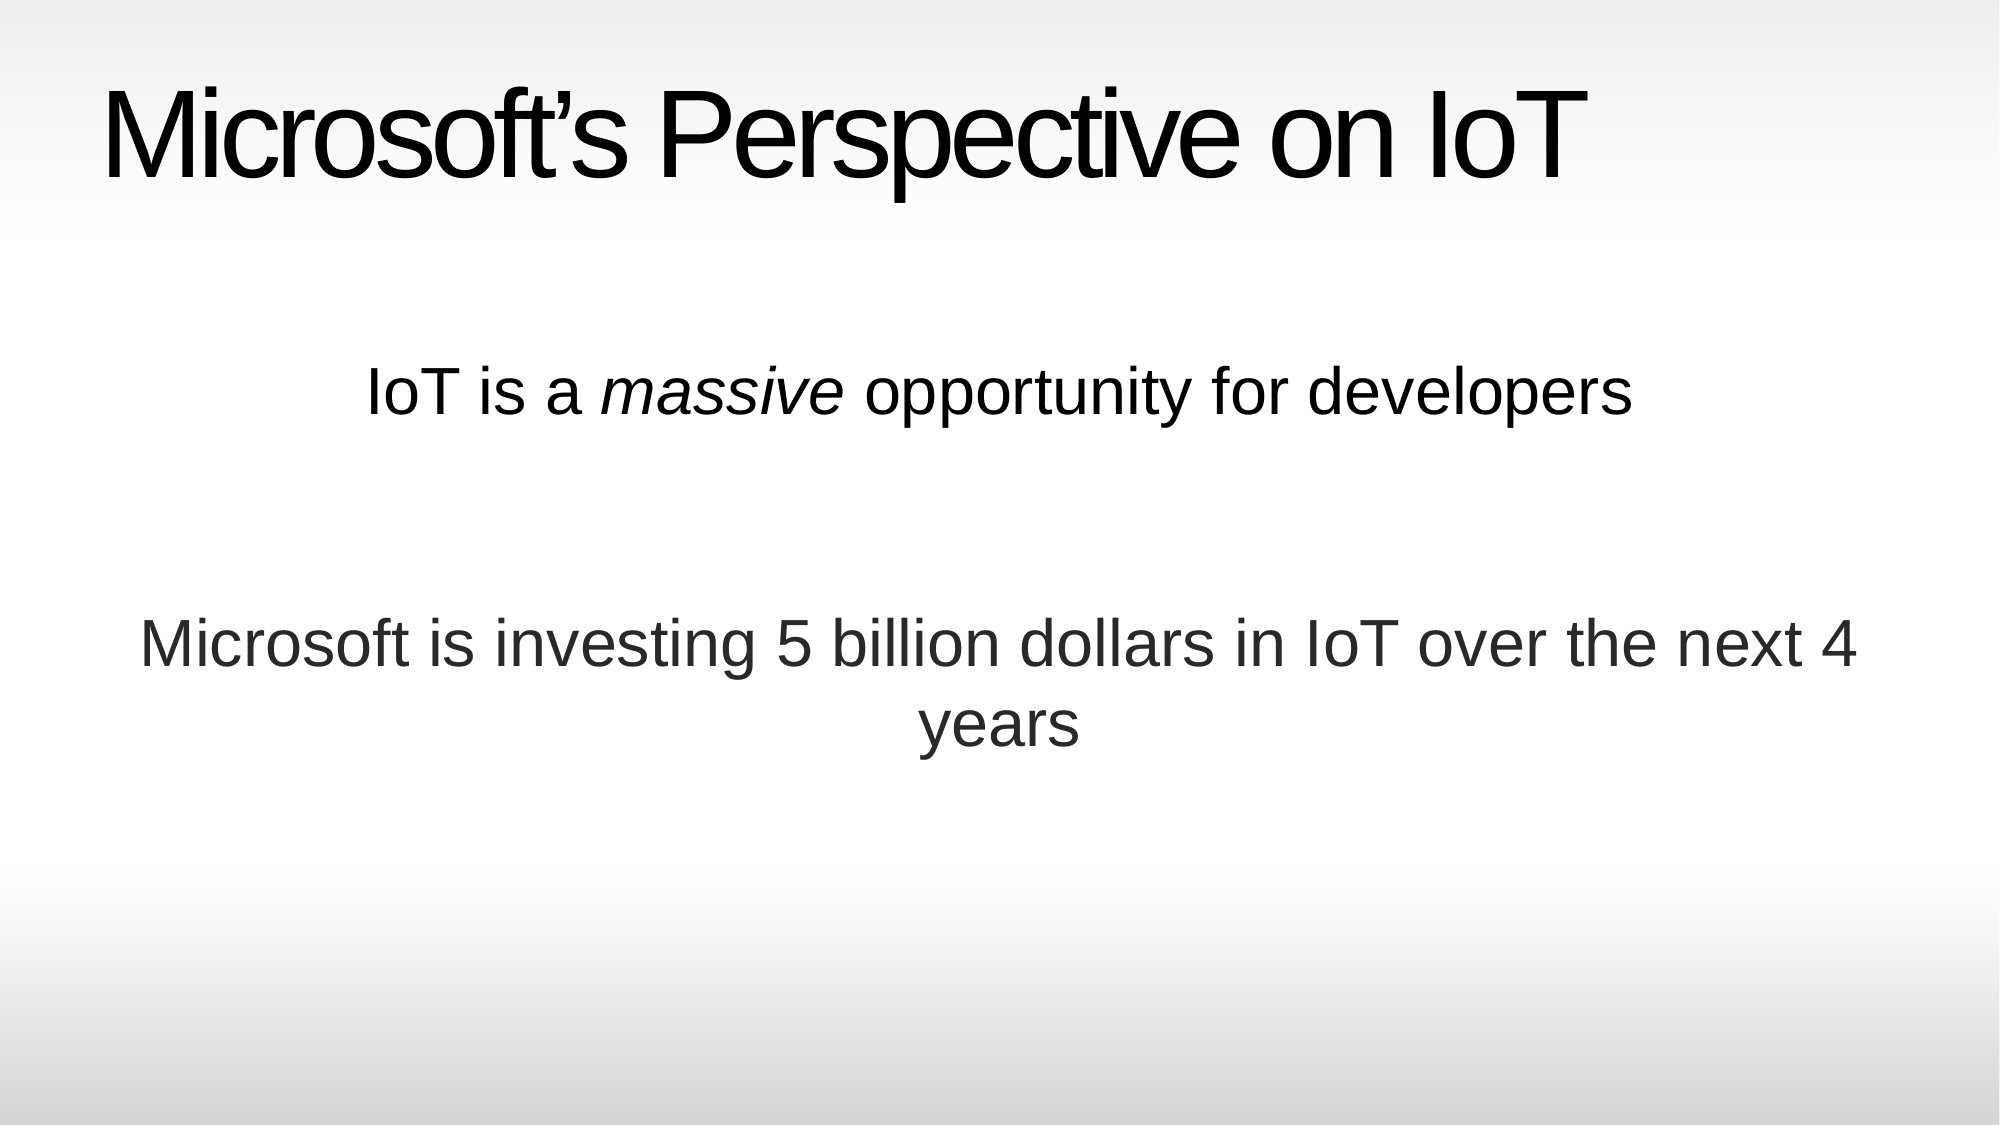

# Microsoft’s Perspective on IoT
IoT is a massive opportunity for developers
Microsoft is investing 5 billion dollars in IoT over the next 4 years